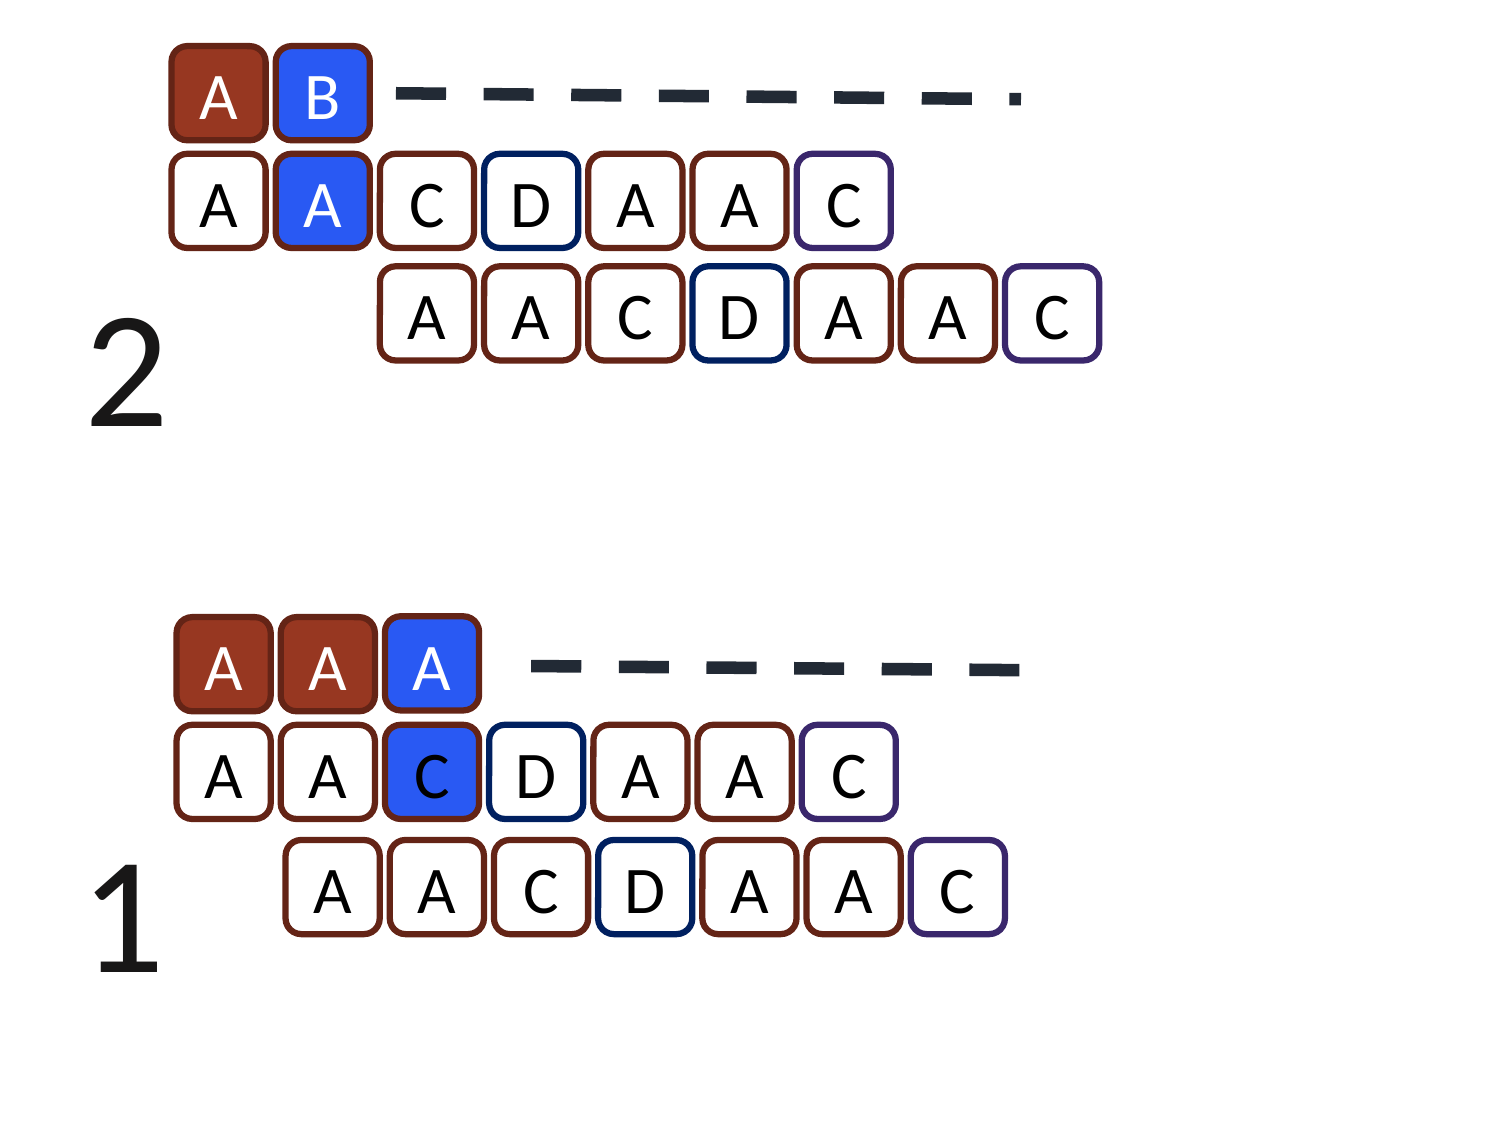

A
B
A
A
C
D
A
A
C
2
A
A
C
D
A
A
C
A
A
A
A
A
C
D
A
A
C
1
A
A
C
D
A
A
C